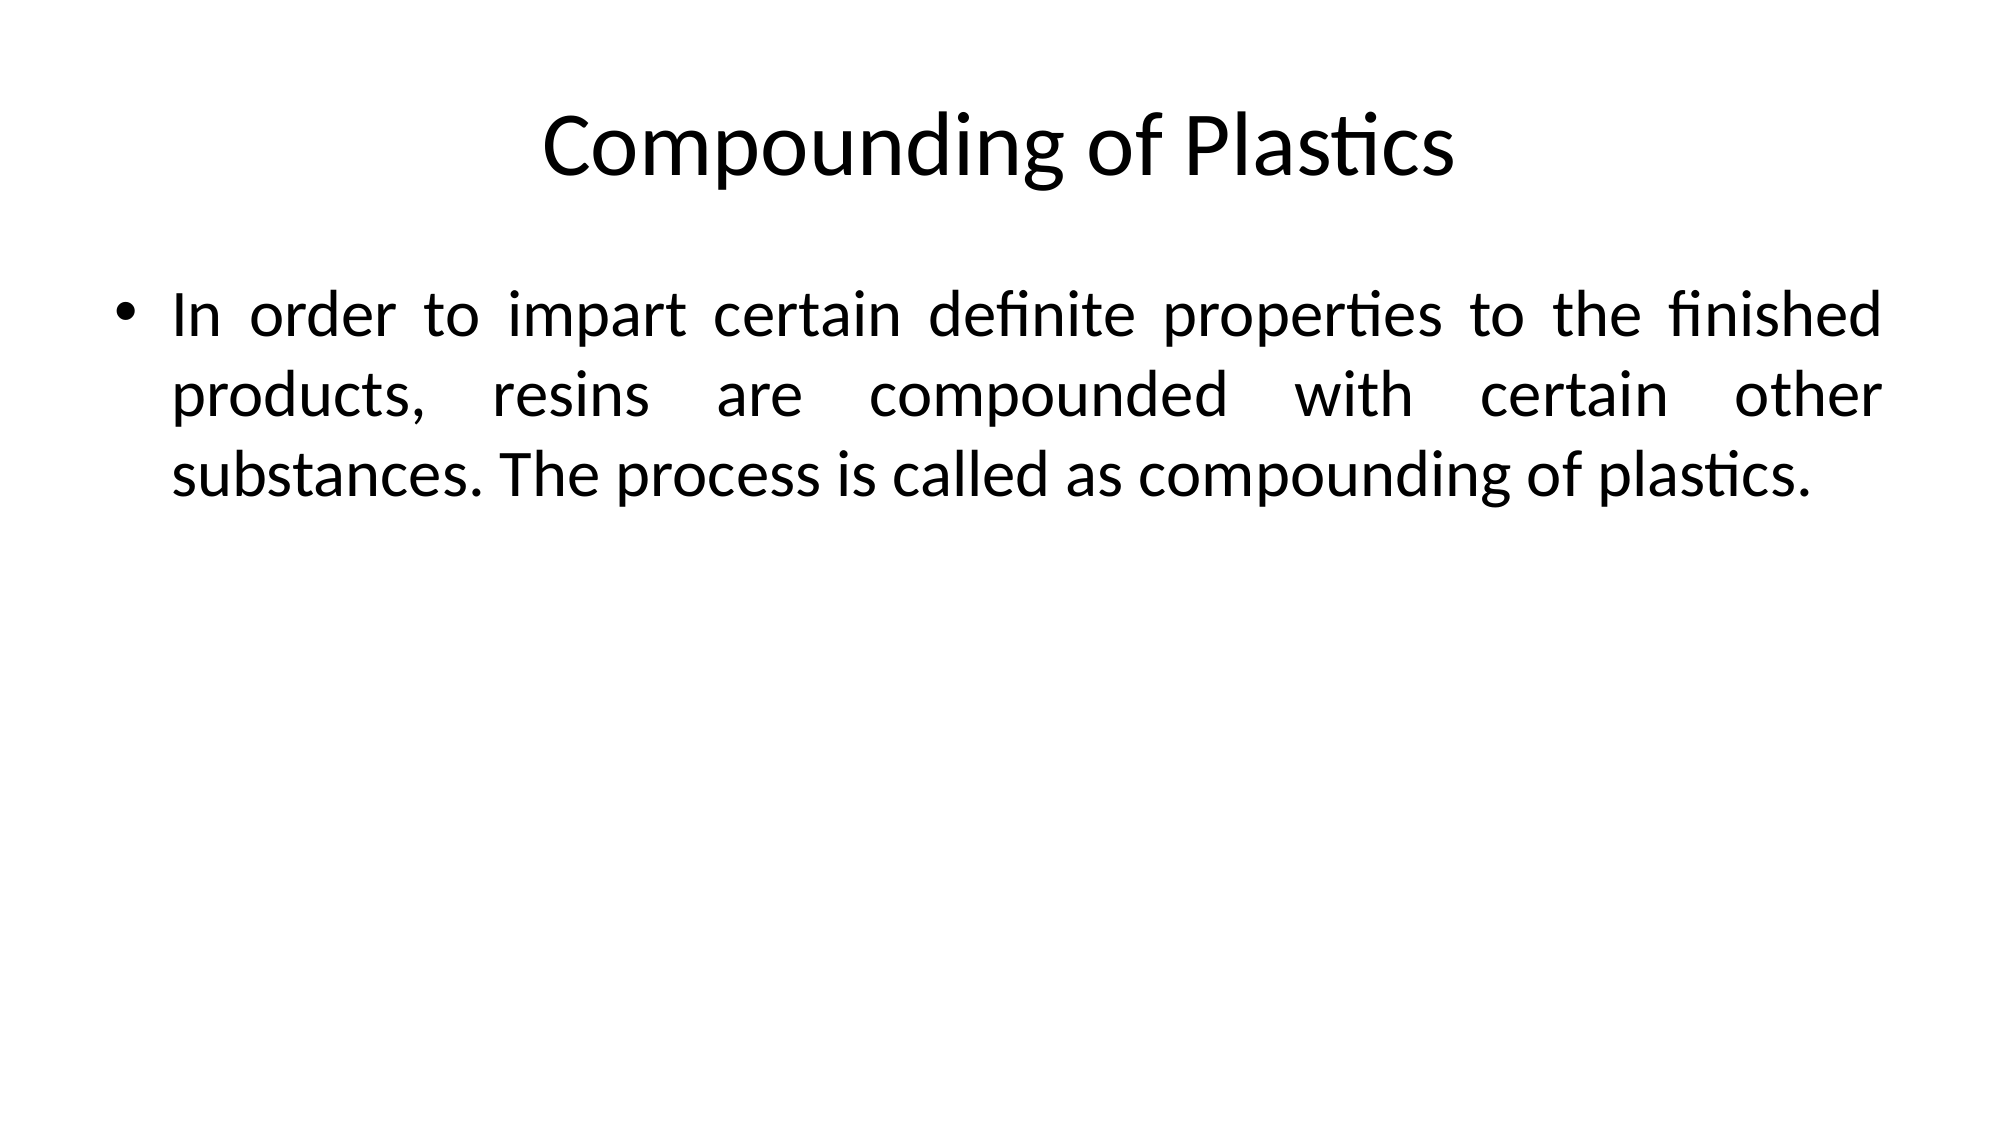

# Compounding of Plastics
In order to impart certain definite properties to the finished products, resins are compounded with certain other substances. The process is called as compounding of plastics.